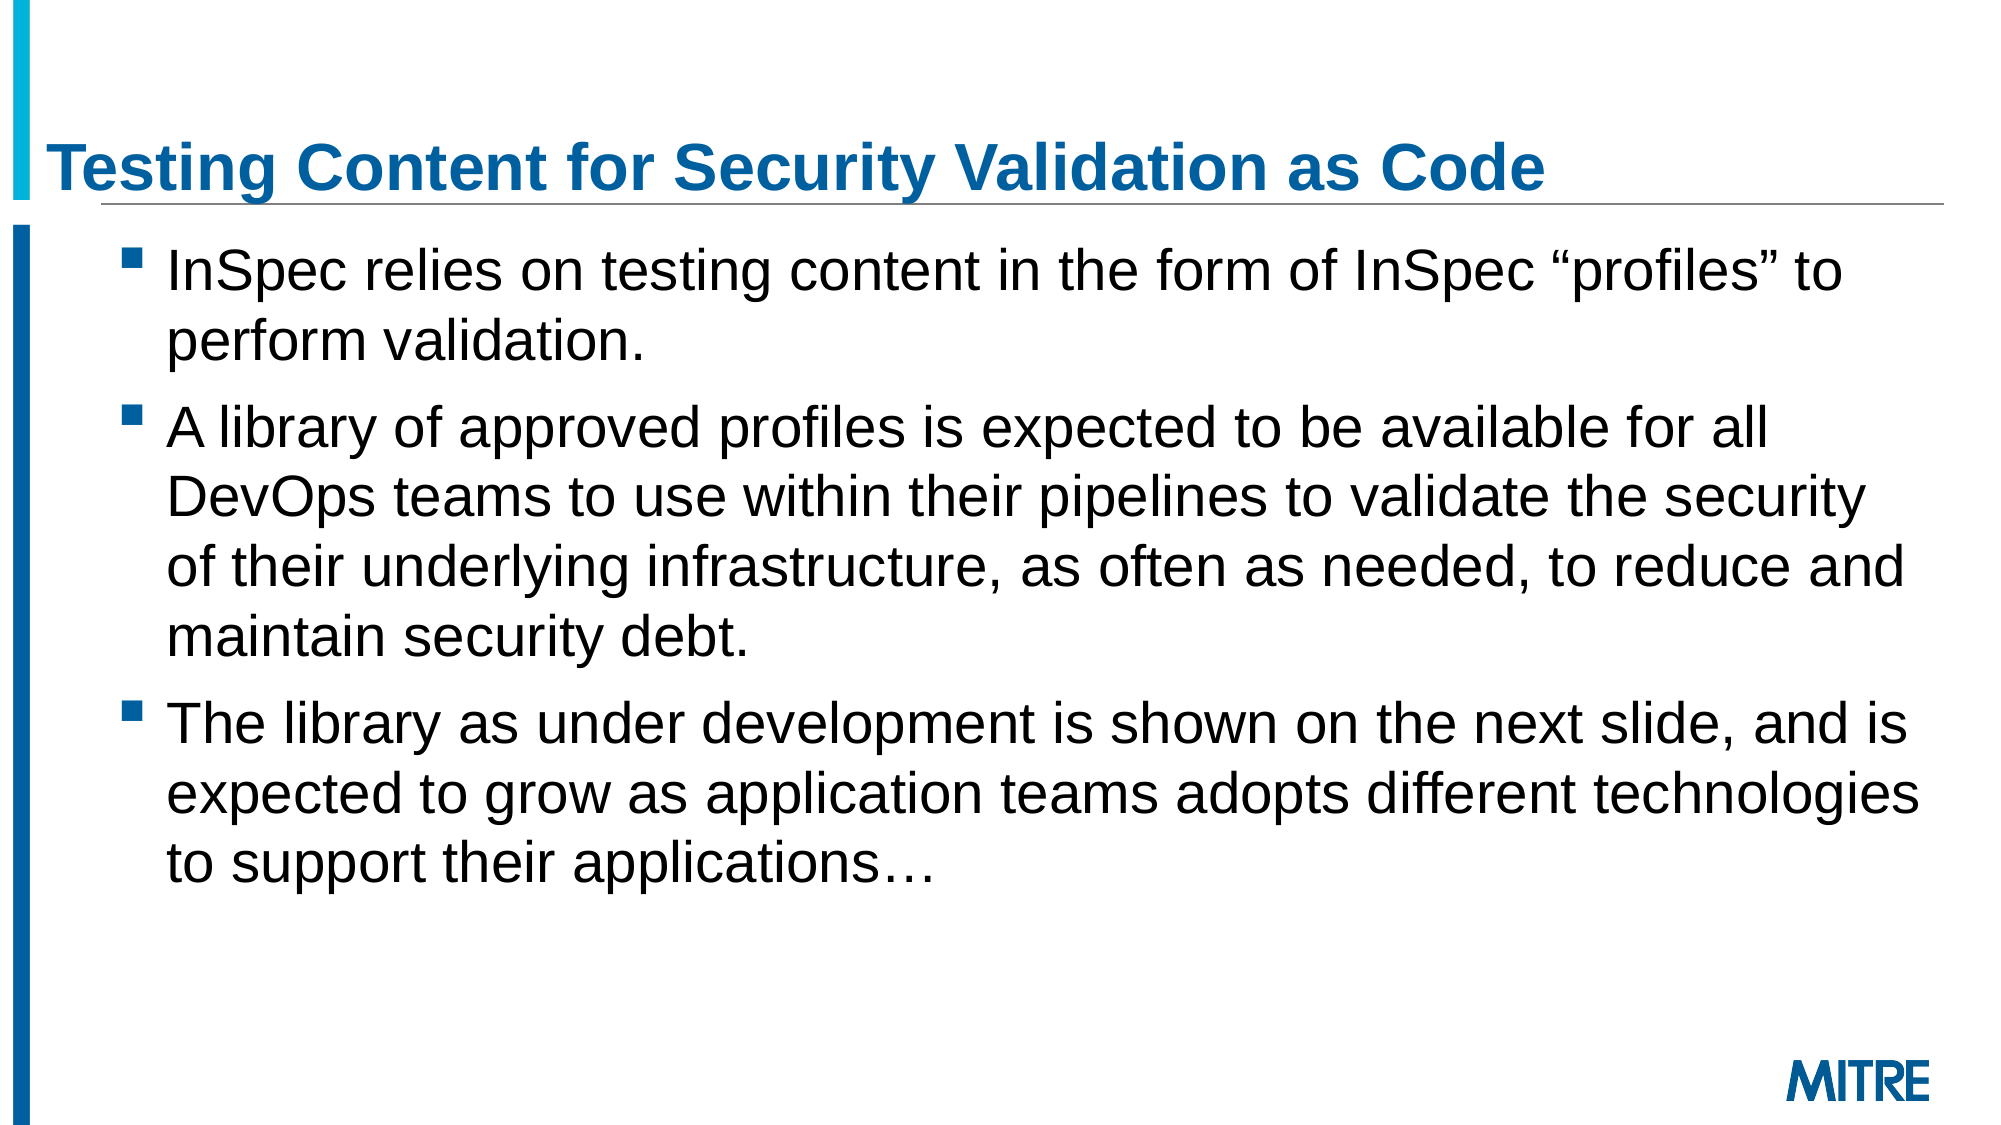

# Testing Content for Security Validation as Code
InSpec relies on testing content in the form of InSpec “profiles” to perform validation.
A library of approved profiles is expected to be available for all DevOps teams to use within their pipelines to validate the security of their underlying infrastructure, as often as needed, to reduce and maintain security debt.
The library as under development is shown on the next slide, and is expected to grow as application teams adopts different technologies to support their applications…